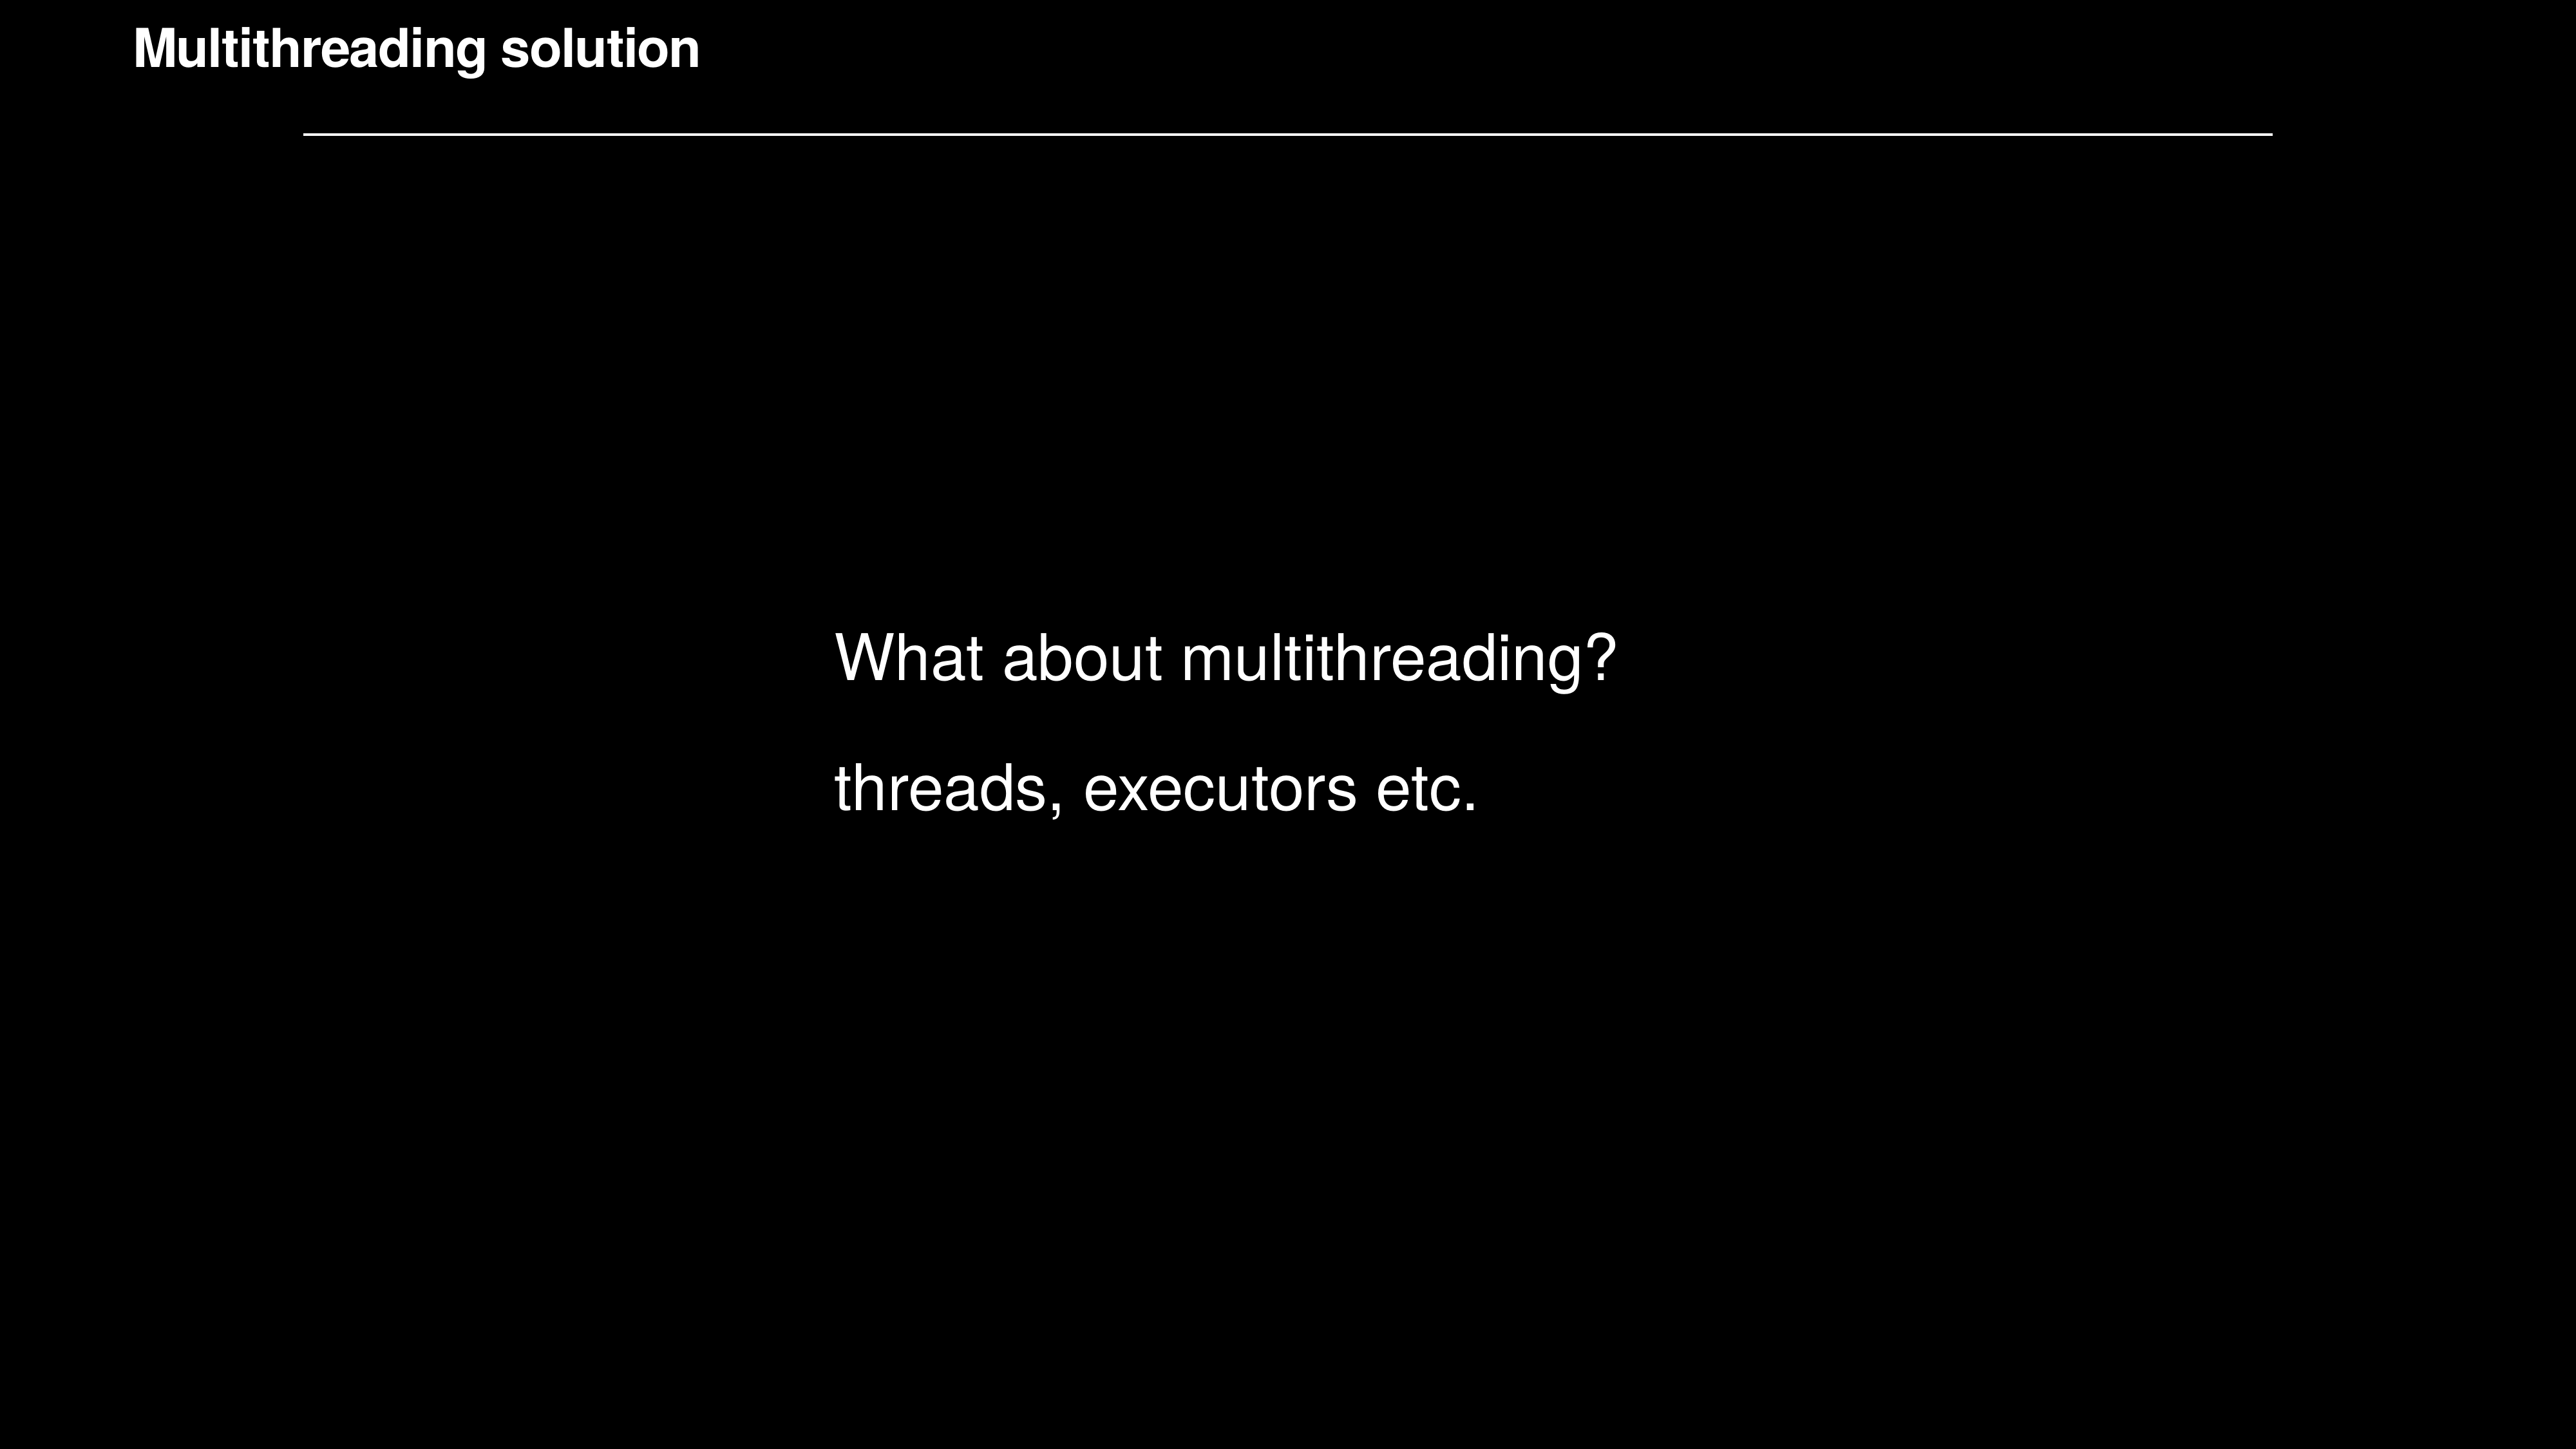

Multithreading solution

What about multithreading?
threads, executors etc.